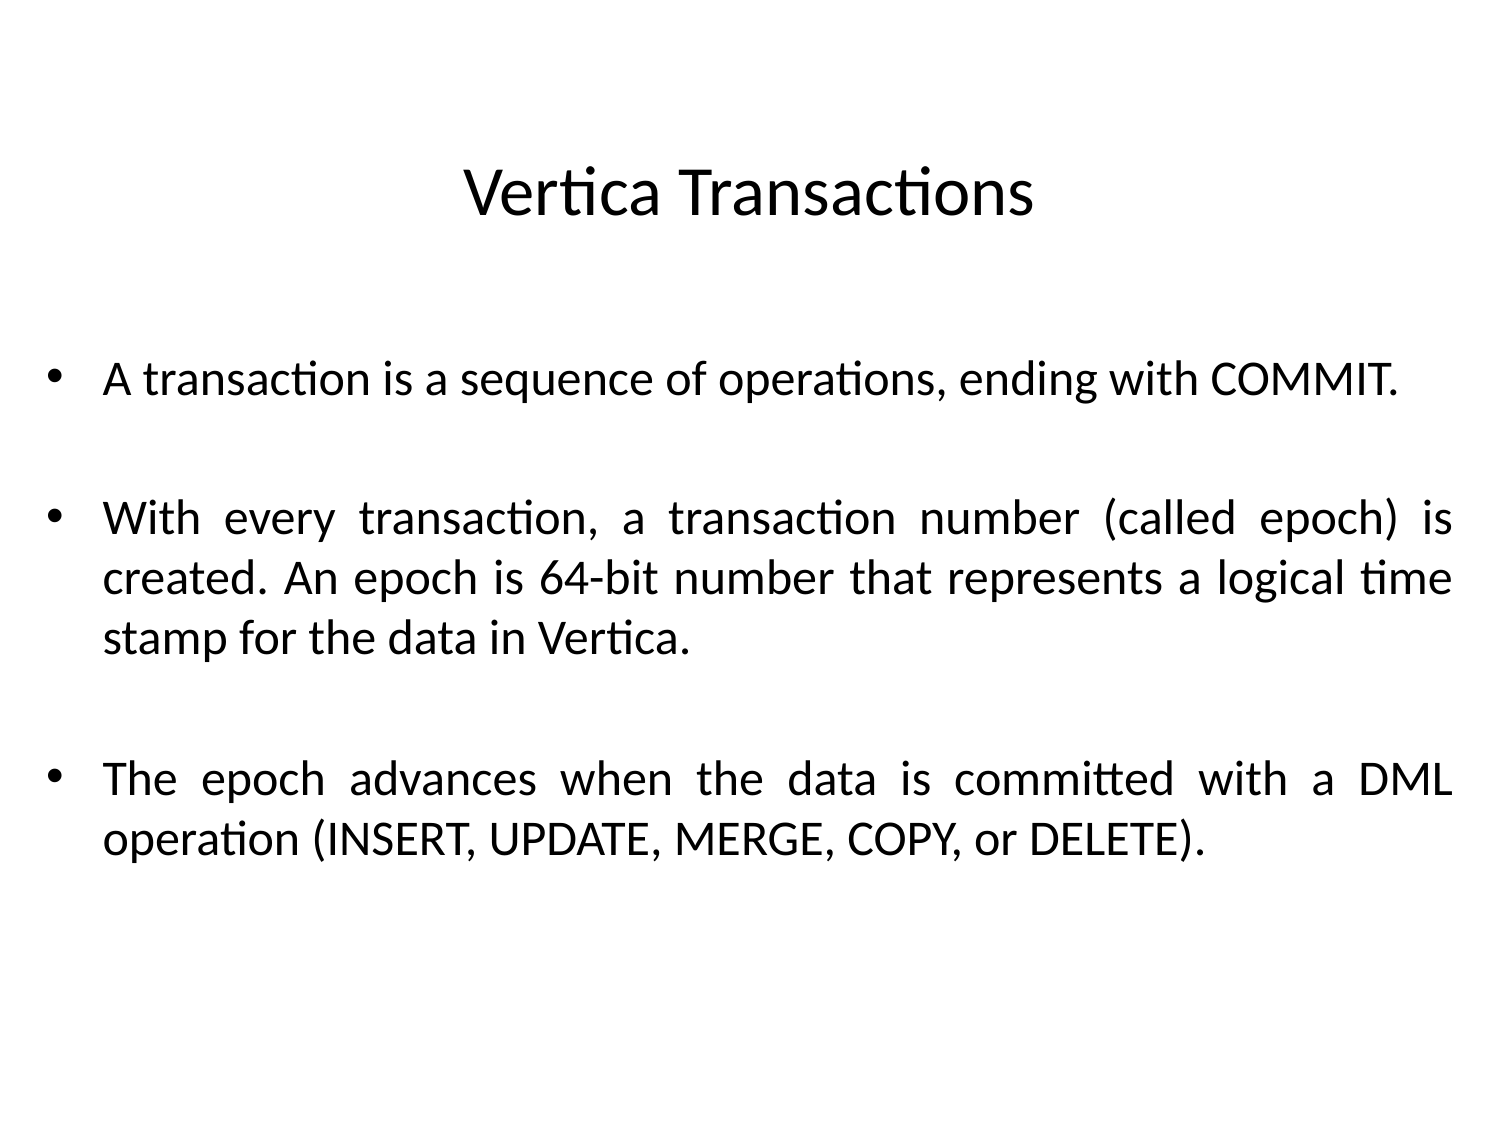

# Vertica Transactions
A transaction is a sequence of operations, ending with COMMIT.

With every transaction, a transaction number (called epoch) is created. An epoch is 64-bit number that represents a logical time stamp for the data in Vertica.

The epoch advances when the data is committed with a DML operation (INSERT, UPDATE, MERGE, COPY, or DELETE).